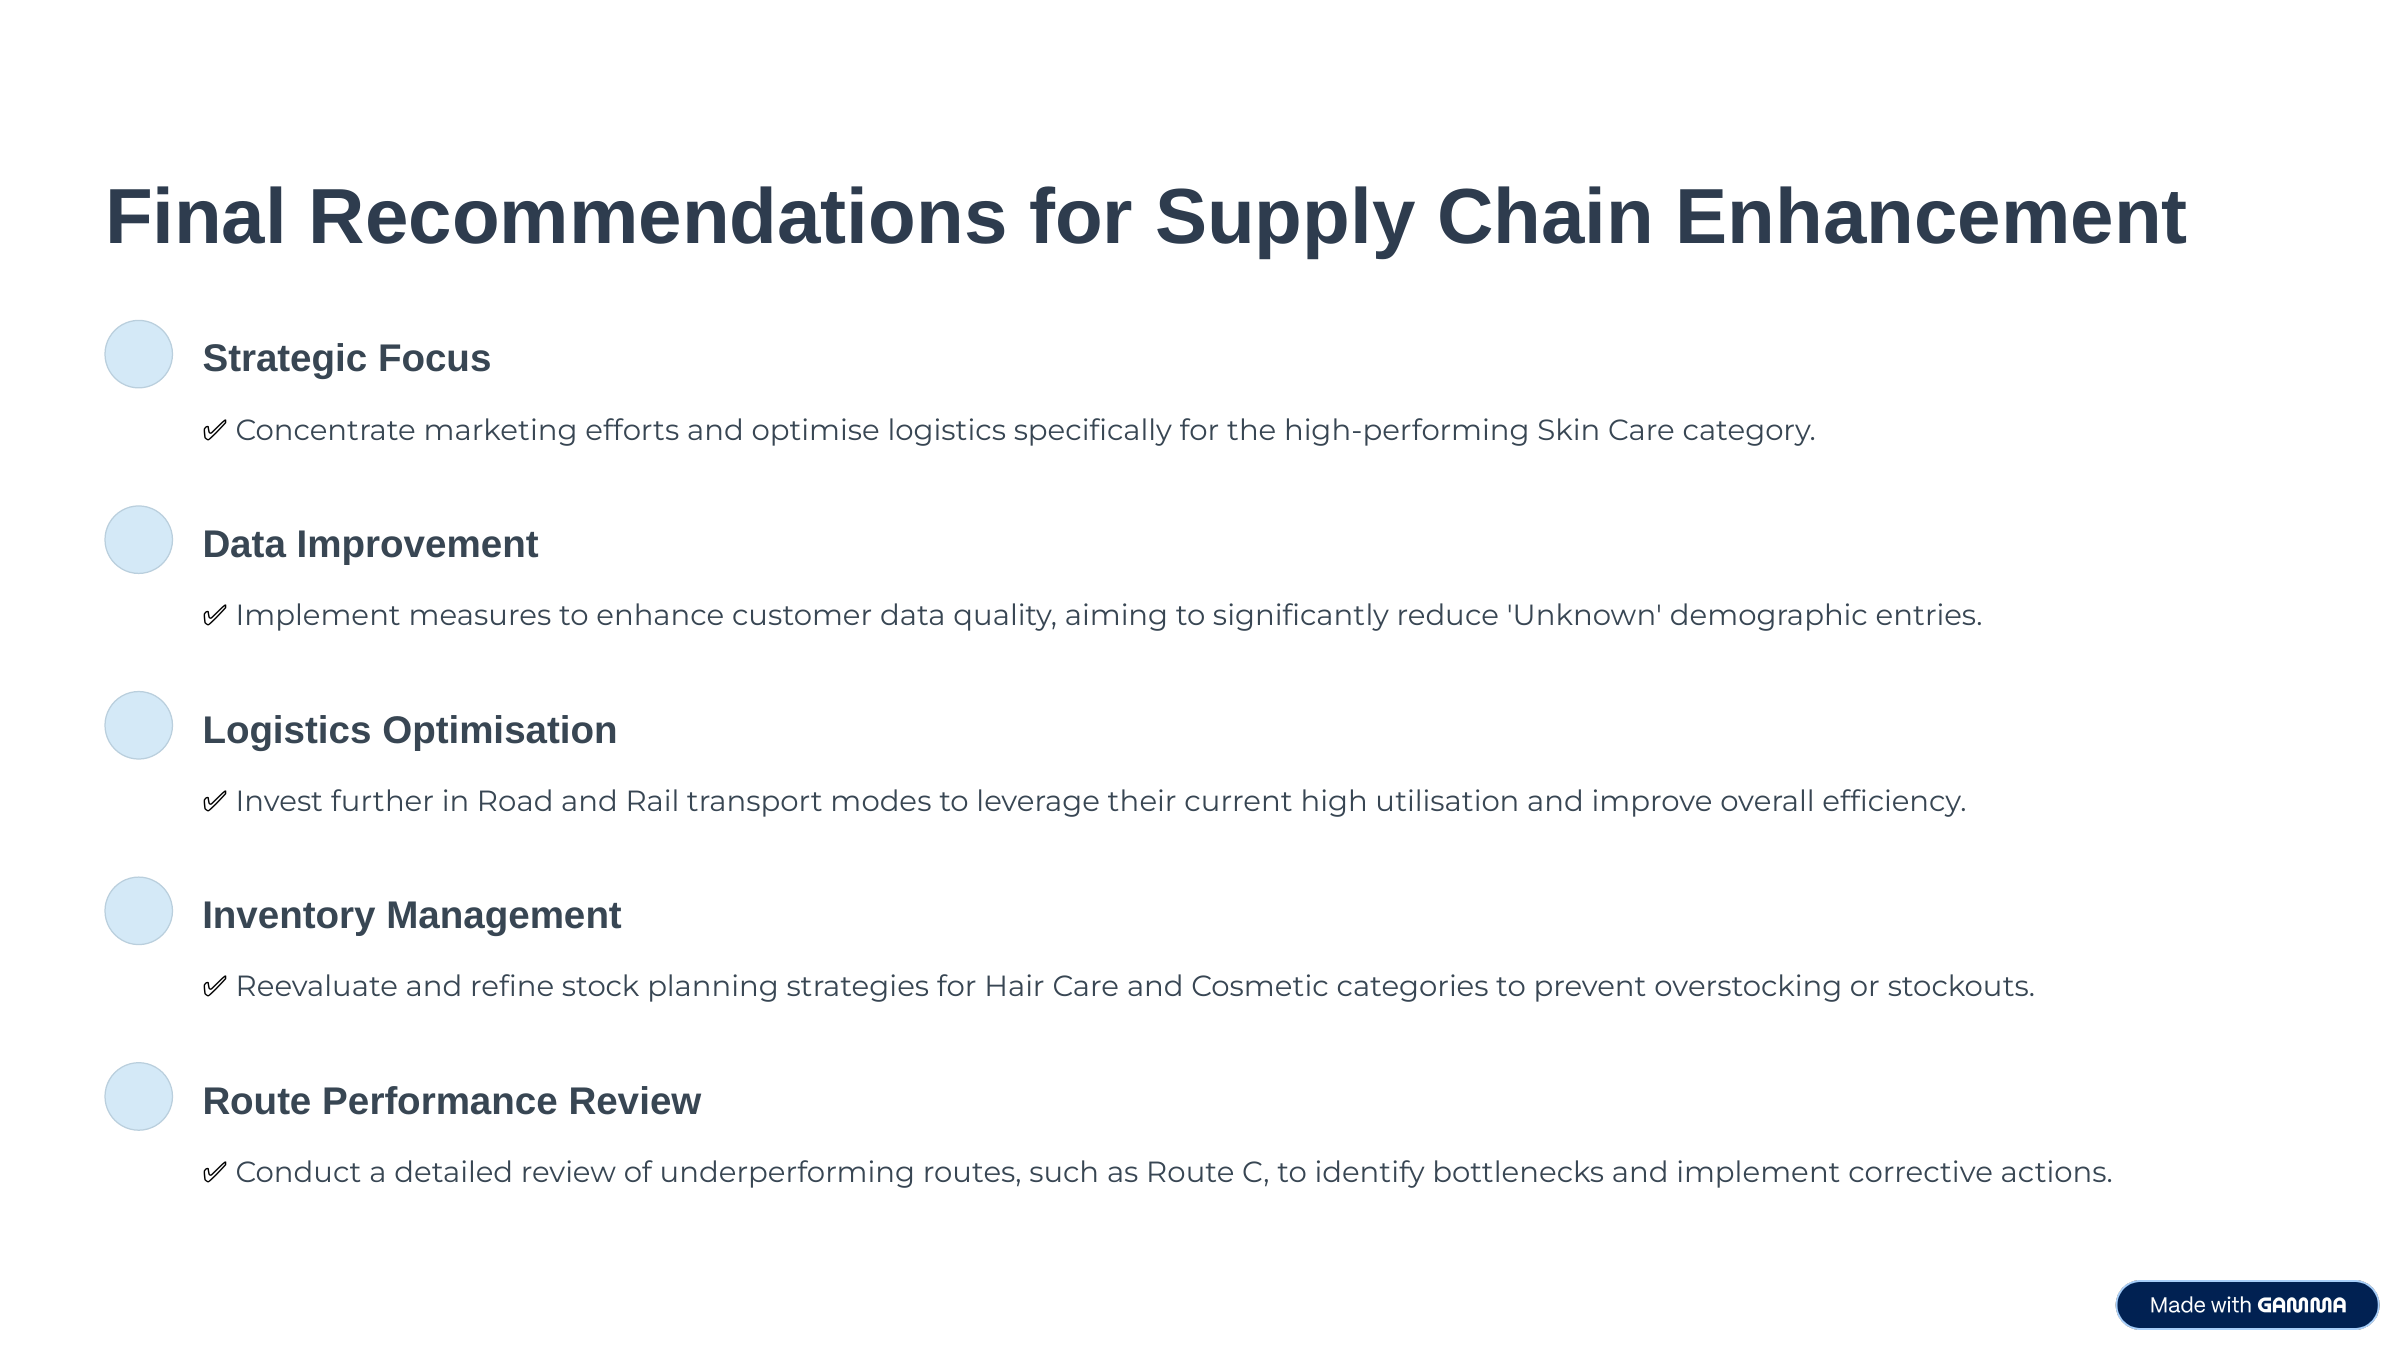

Final Recommendations for Supply Chain Enhancement

Strategic Focus
✅ Concentrate marketing efforts and optimise logistics specifically for the high-performing Skin Care category.

Data Improvement
✅ Implement measures to enhance customer data quality, aiming to significantly reduce 'Unknown' demographic entries.

Logistics Optimisation
✅ Invest further in Road and Rail transport modes to leverage their current high utilisation and improve overall efficiency.

Inventory Management
✅ Reevaluate and refine stock planning strategies for Hair Care and Cosmetic categories to prevent overstocking or stockouts.

Route Performance Review
✅ Conduct a detailed review of underperforming routes, such as Route C, to identify bottlenecks and implement corrective actions.